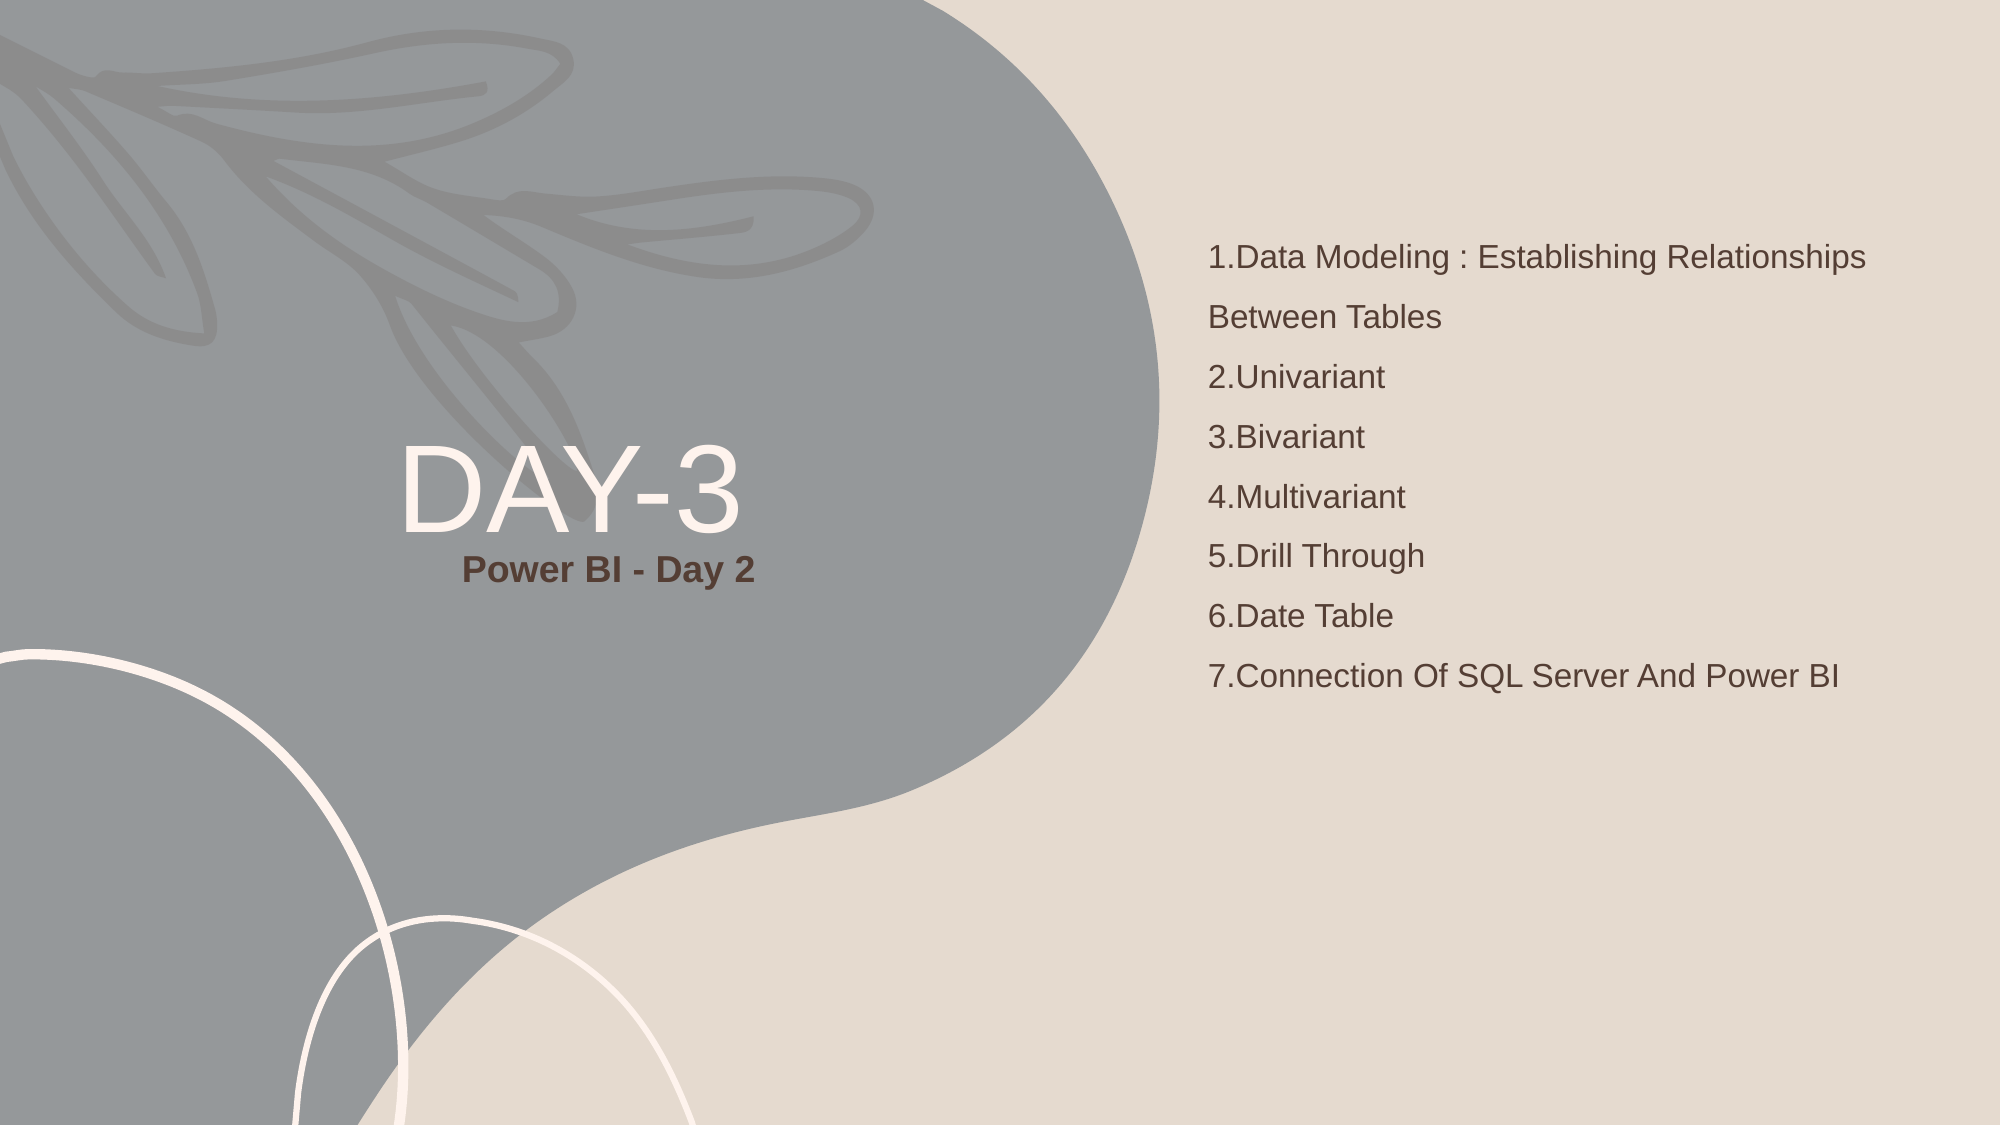

Data Modeling : Establishing Relationships Between Tables
Univariant
Bivariant
Multivariant
Drill Through
Date Table
Connection Of SQL Server And Power BI
# DAY-3
Power BI - Day 2